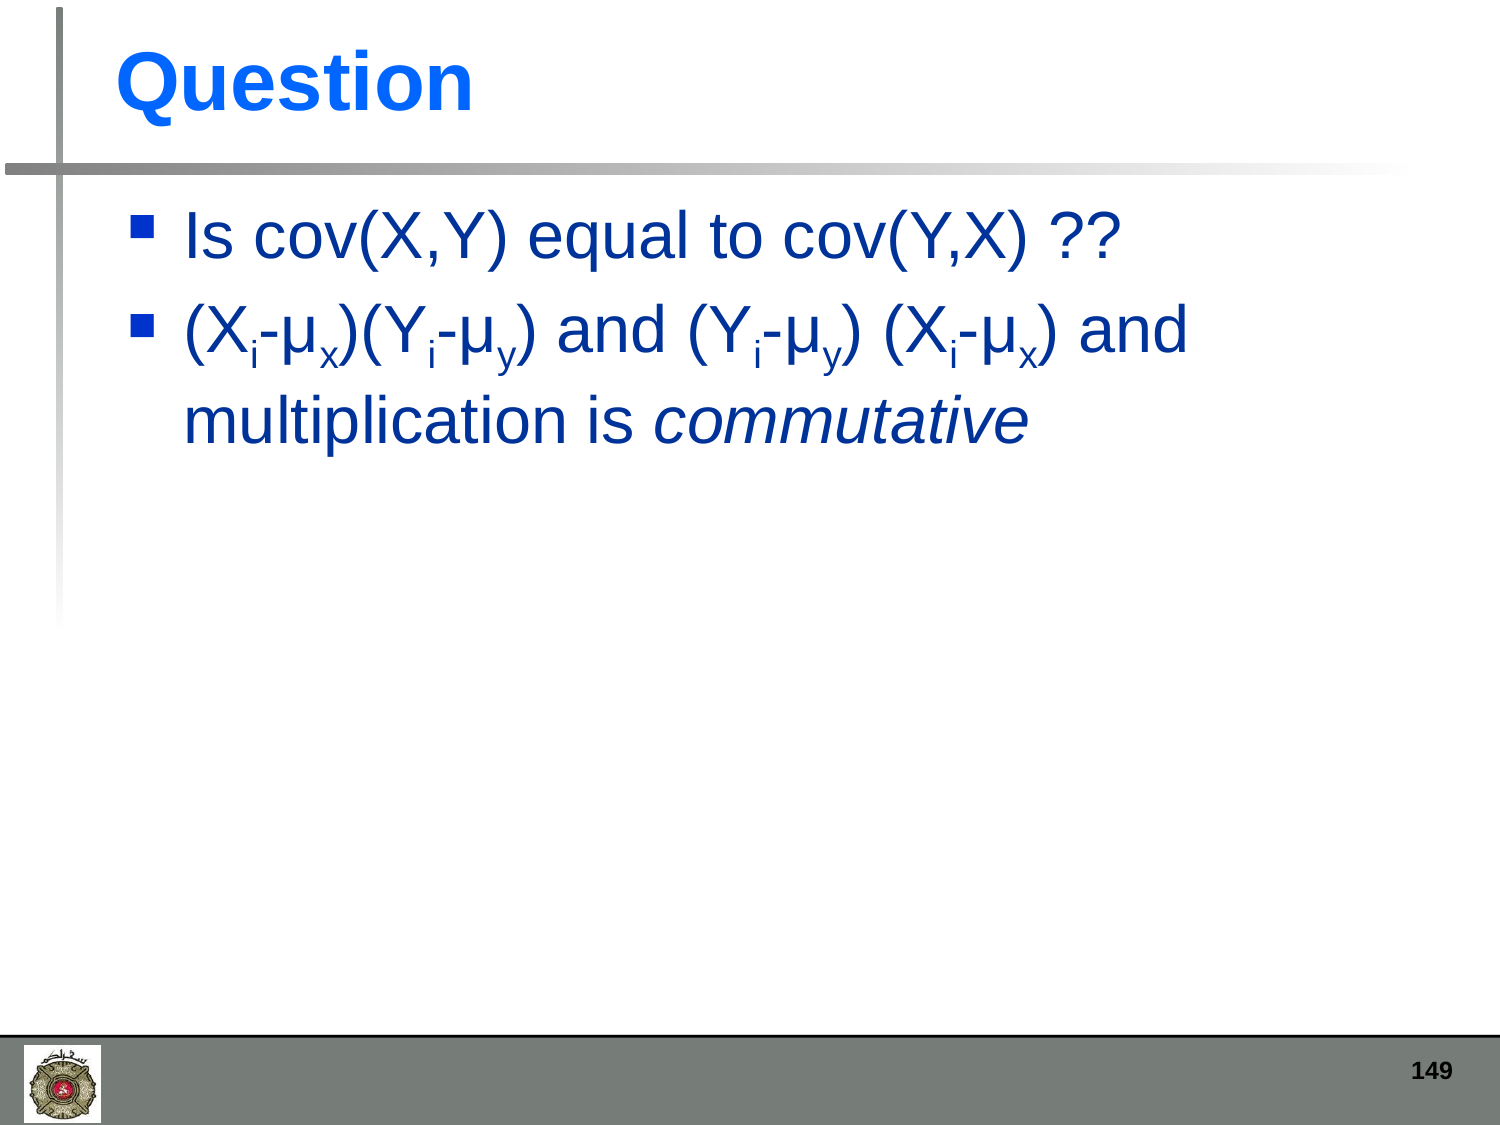

# Question
Is cov(X,Y) equal to cov(Y,X) ??
(Xi-μx)(Yi-μy) and (Yi-μy) (Xi-μx) and multiplication is commutative